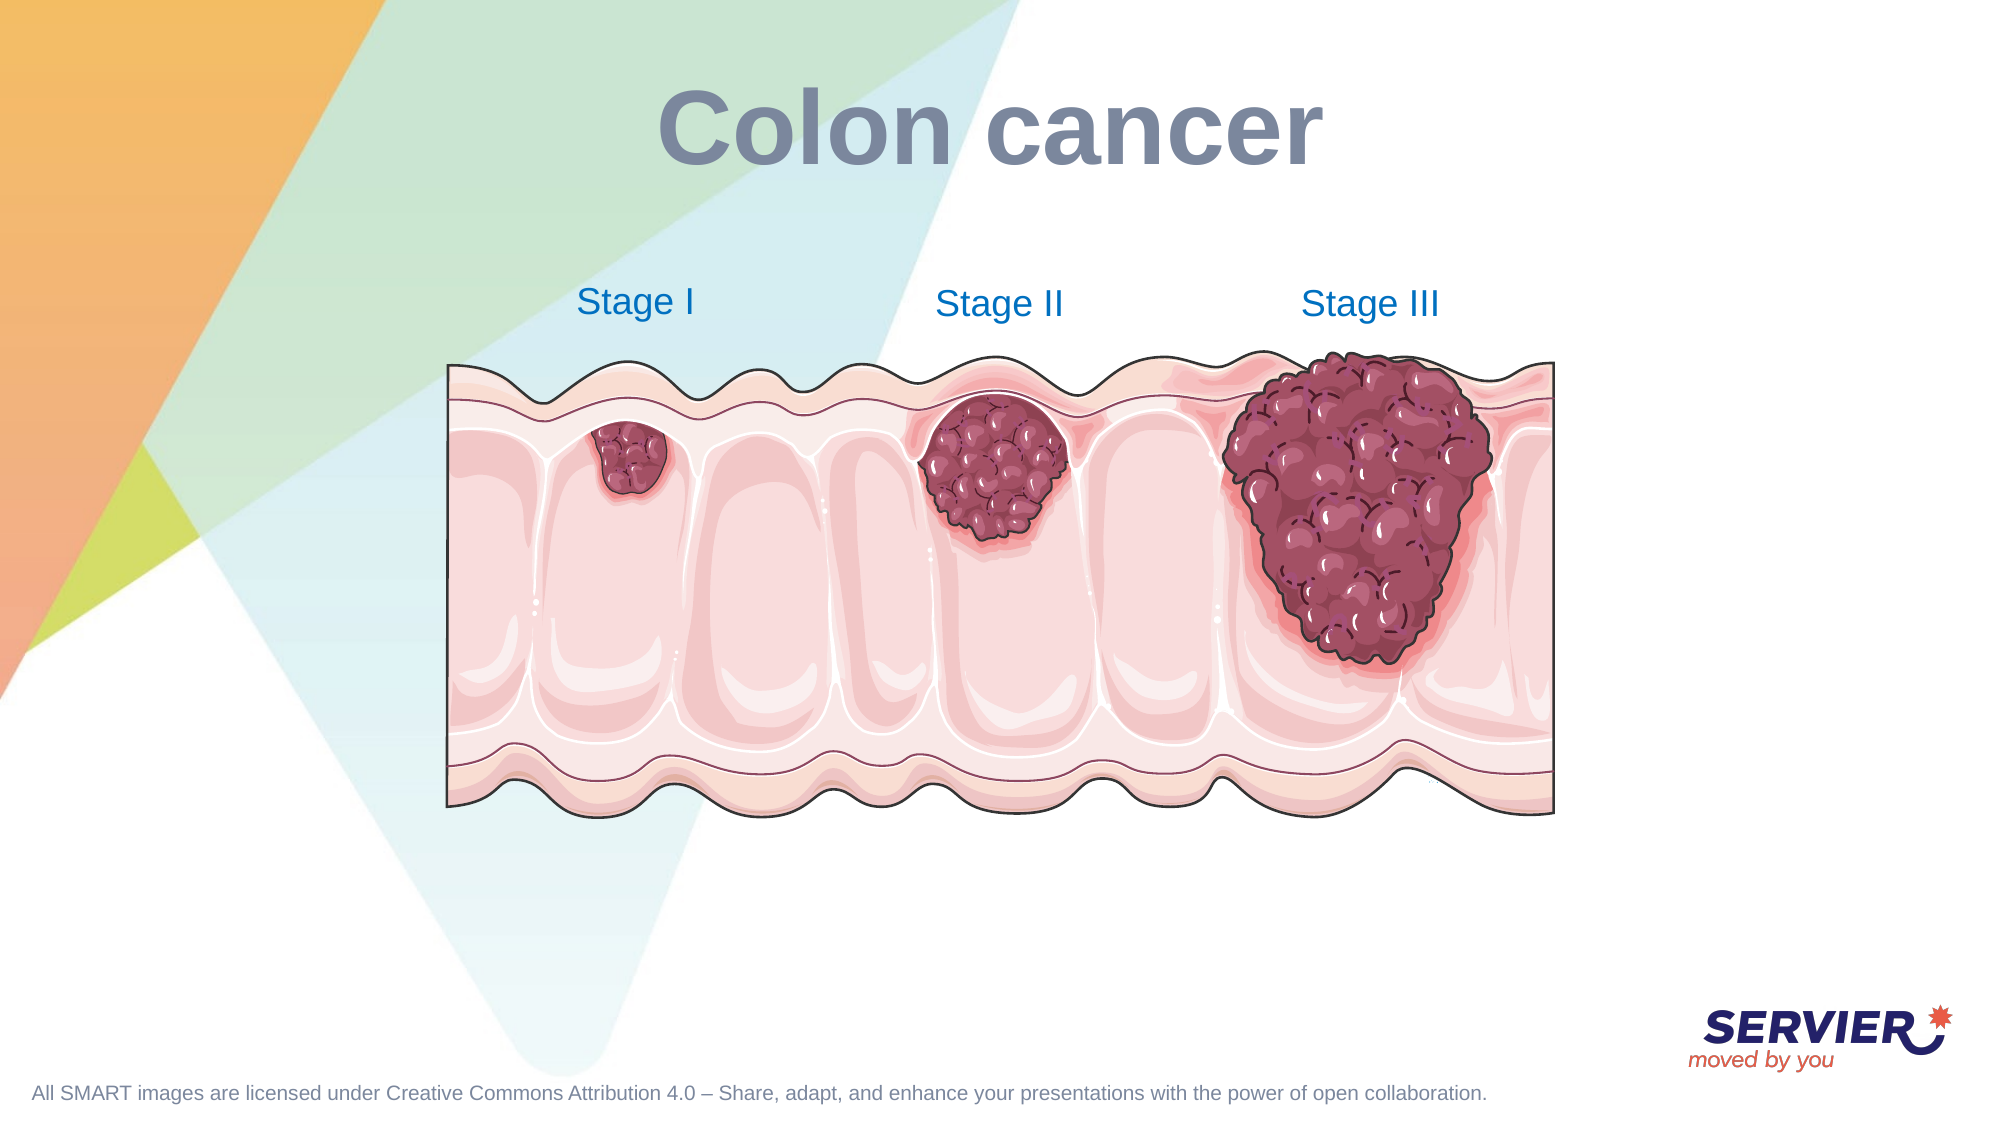

# Colon cancer
Stage I
Stage II
Stage III